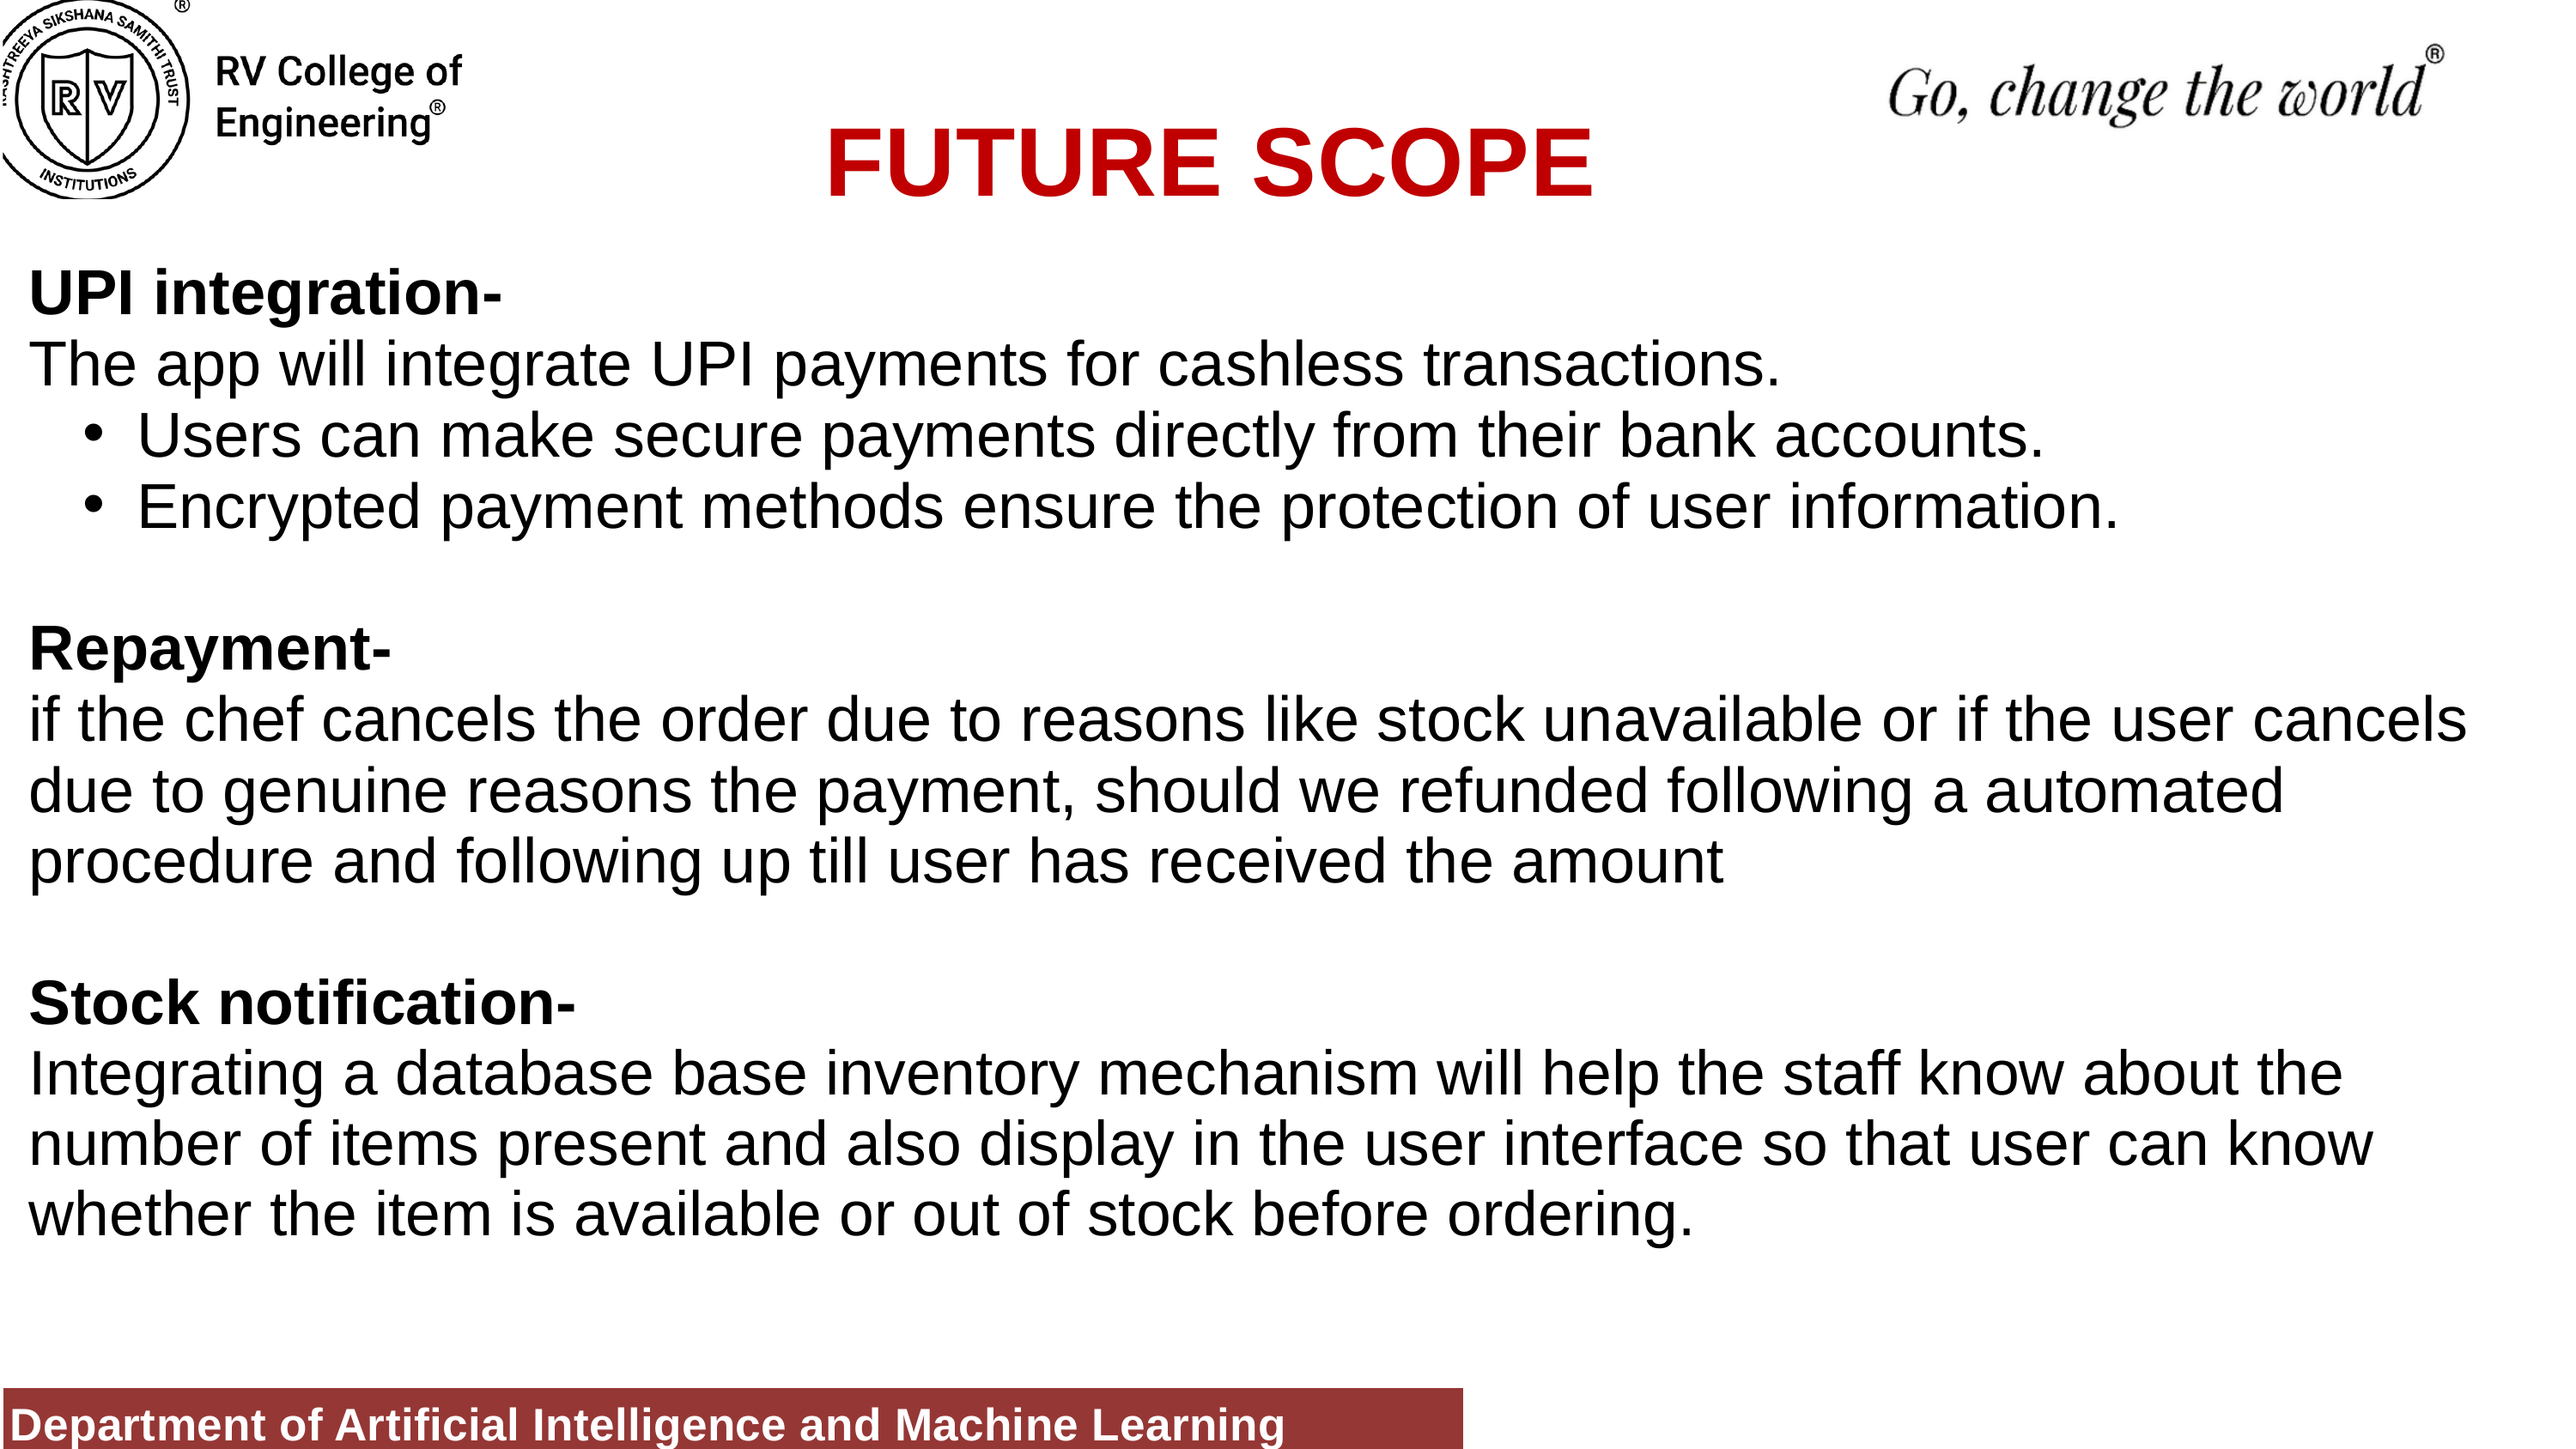

RV College of
Engineering
FUTURE SCOPE

UPI integration-
The app will integrate UPI payments for cashless transactions.
Users can make secure payments directly from their bank accounts.
Encrypted payment methods ensure the protection of user information.

Repayment-
if the chef cancels the order due to reasons like stock unavailable or if the user cancels due to genuine reasons the payment, should we refunded following a automated procedure and following up till user has received the amount

Stock notification-
Integrating a database base inventory mechanism will help the staff know about the number of items present and also display in the user interface so that user can know whether the item is available or out of stock before ordering.

Department of Artificial Intelligence and Machine Learning